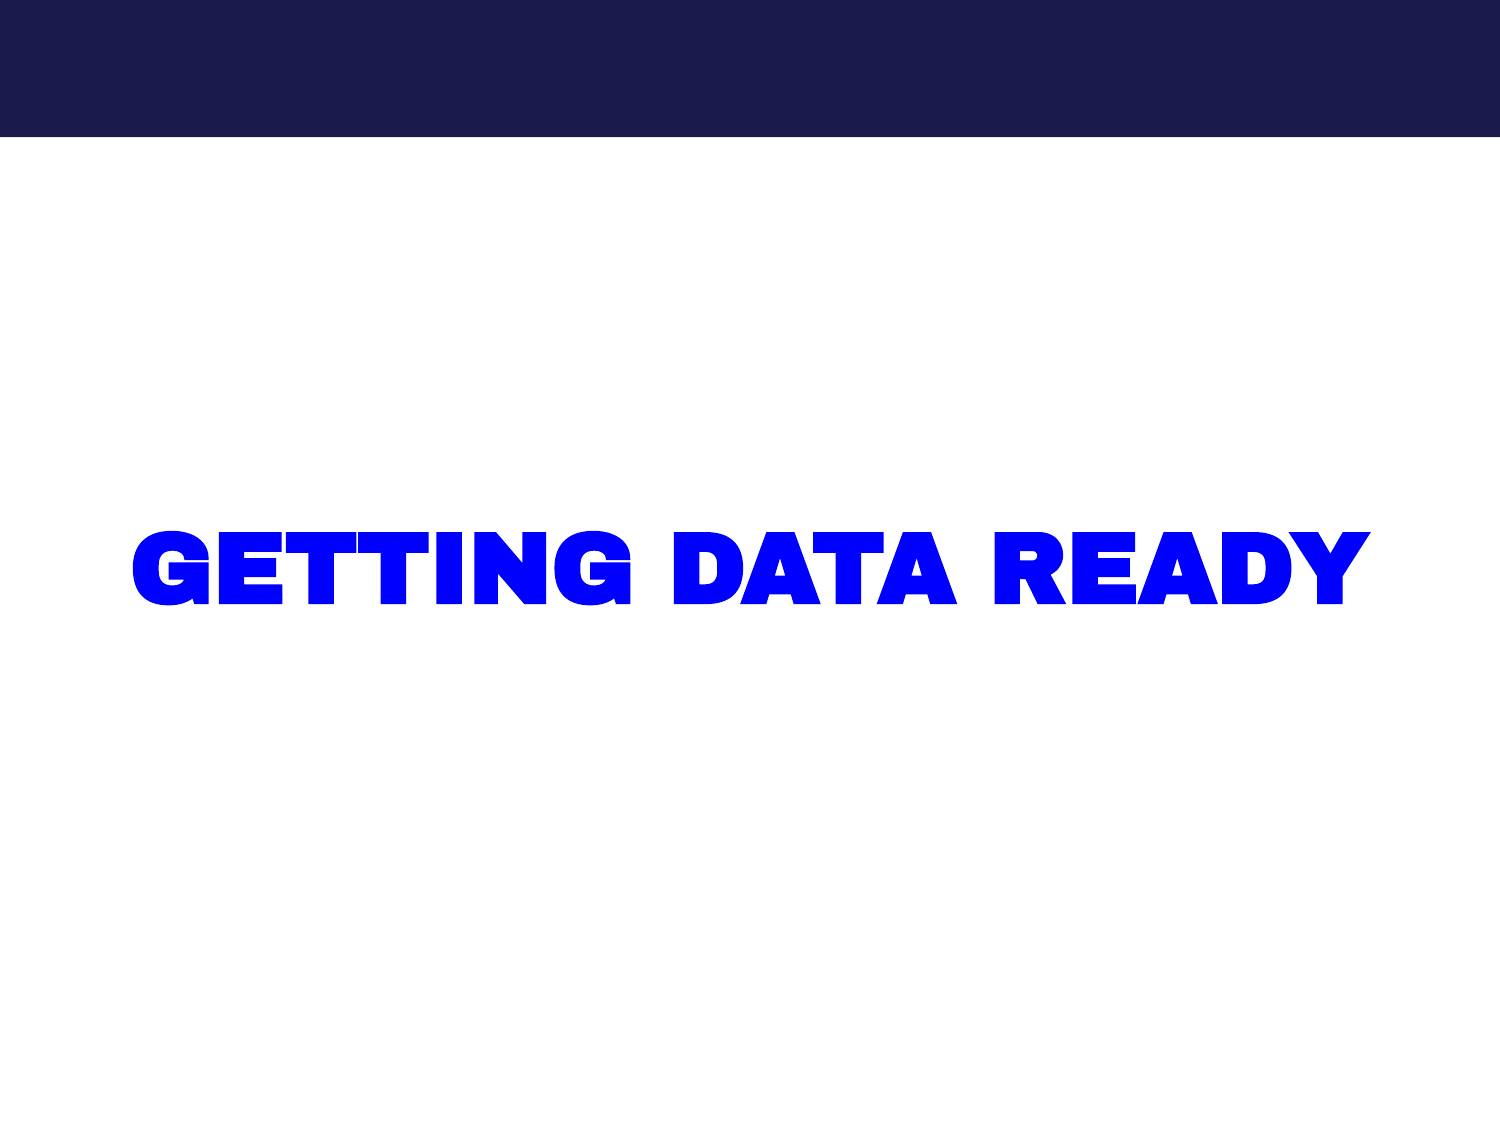

GETTING DATA READY
03/10/2018
Dr. Abdellah TEBANI - Metabolomics
19